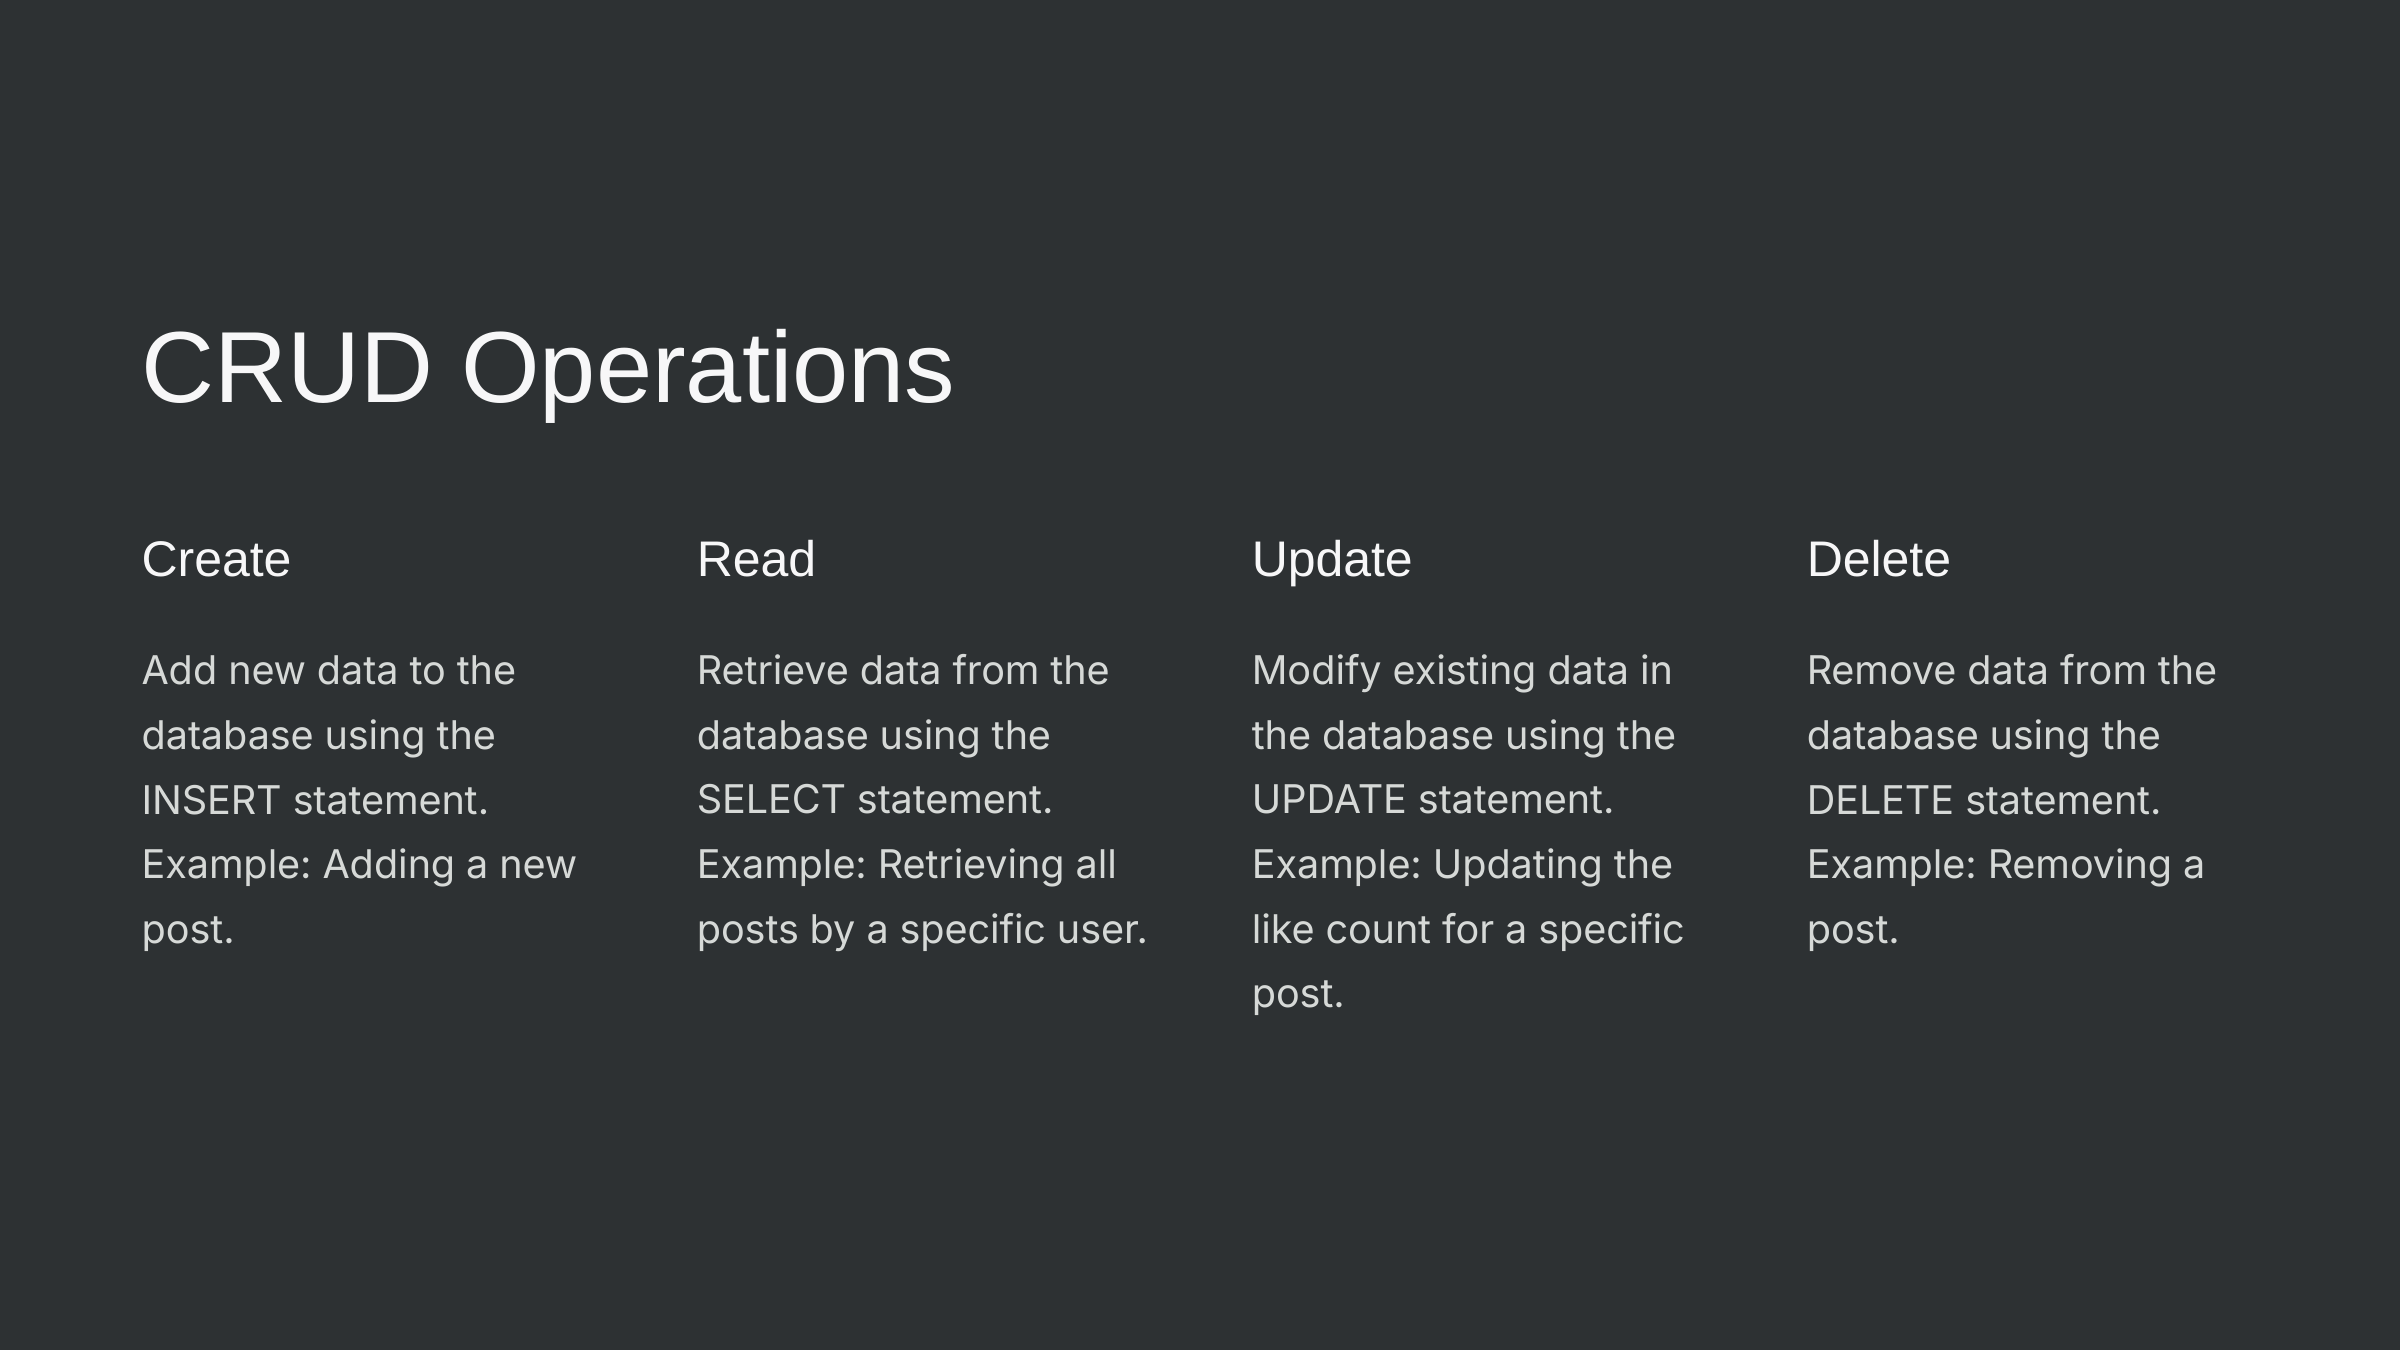

CRUD Operations
Create
Read
Update
Delete
Add new data to the database using the INSERT statement. Example: Adding a new post.
Retrieve data from the database using the SELECT statement. Example: Retrieving all posts by a specific user.
Modify existing data in the database using the UPDATE statement. Example: Updating the like count for a specific post.
Remove data from the database using the DELETE statement. Example: Removing a post.